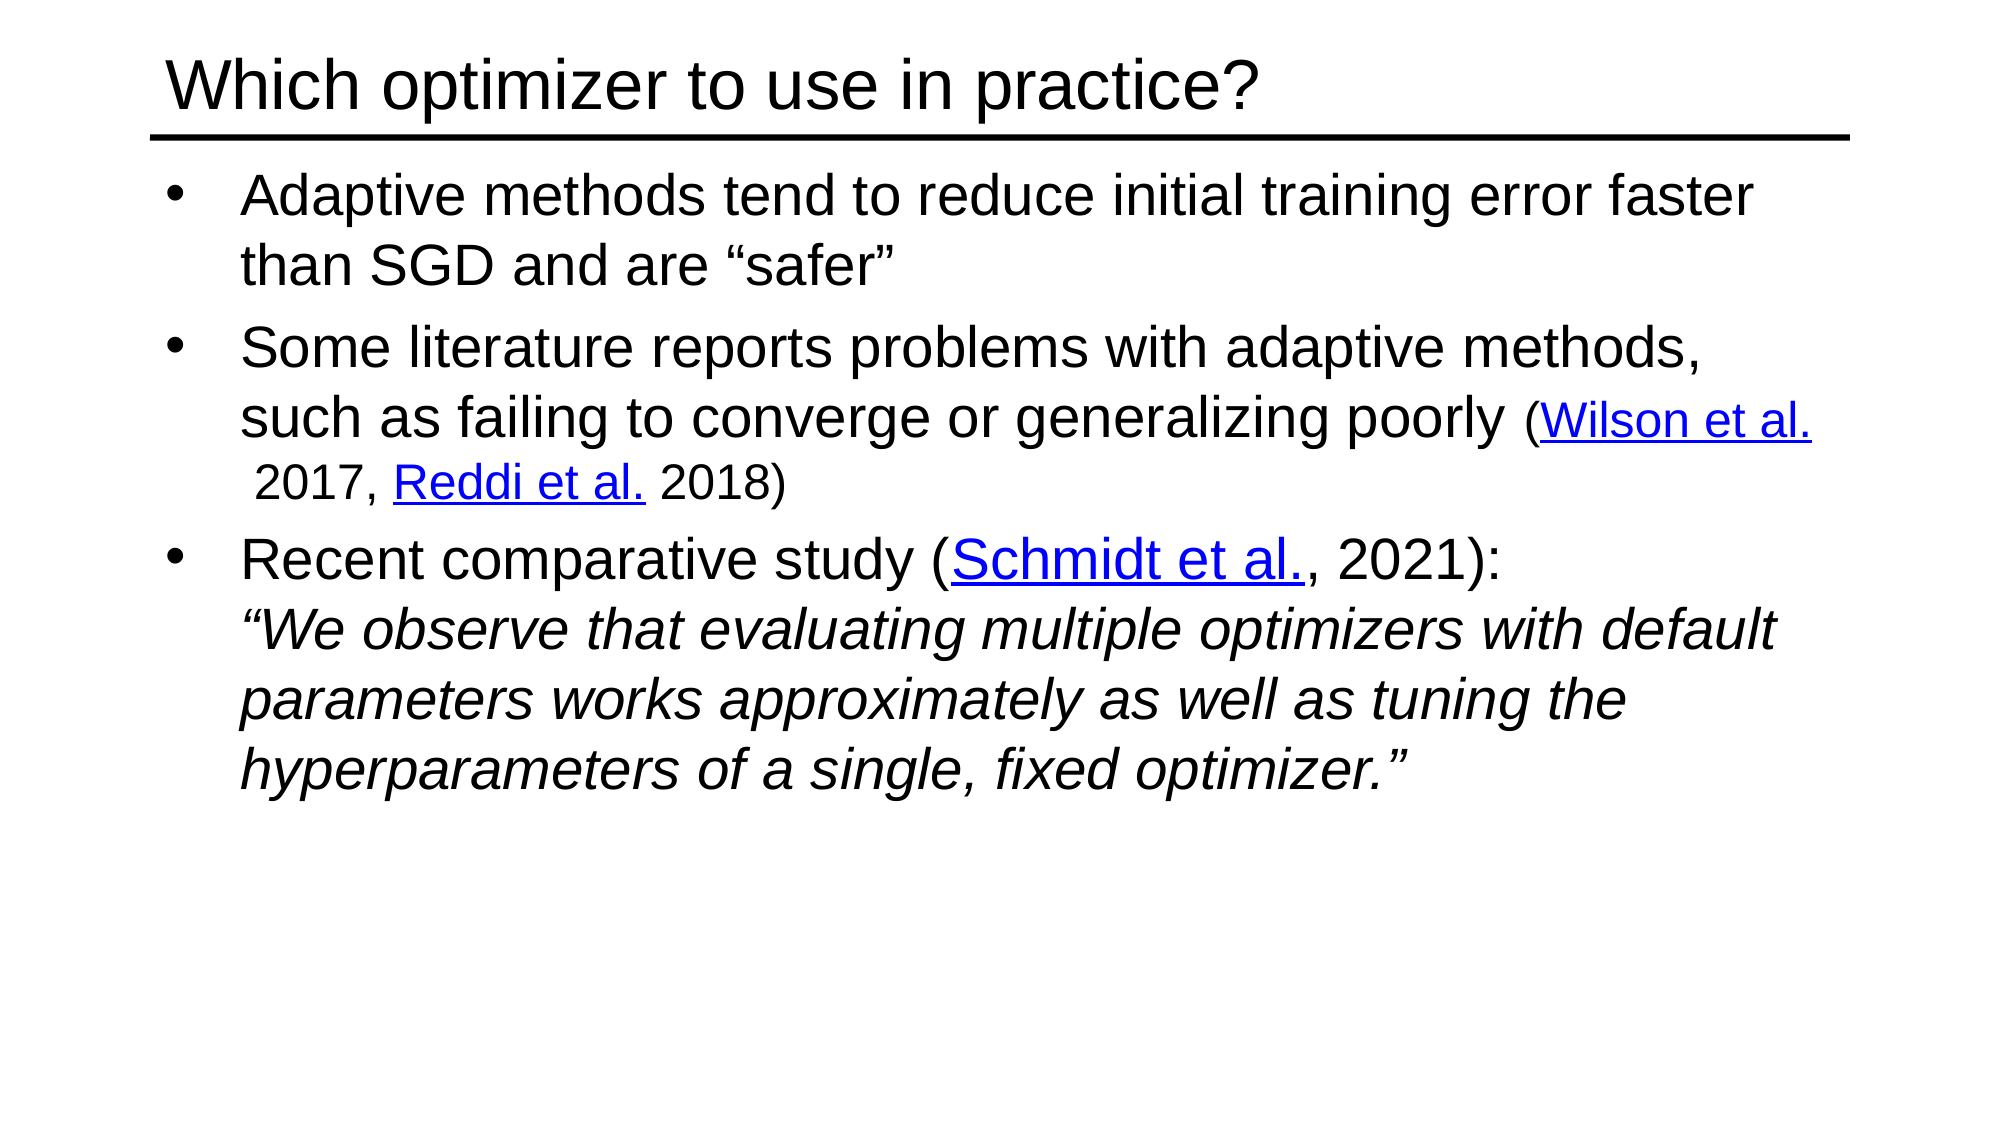

# Which optimizer to use in practice?
Adaptive methods tend to reduce initial training error faster than SGD and are “safer”
Some literature reports problems with adaptive methods, such as failing to converge or generalizing poorly (Wilson et al. 2017, Reddi et al. 2018)
Recent comparative study (Schmidt et al., 2021):
“We observe that evaluating multiple optimizers with default parameters works approximately as well as tuning the hyperparameters of a single, fixed optimizer.”